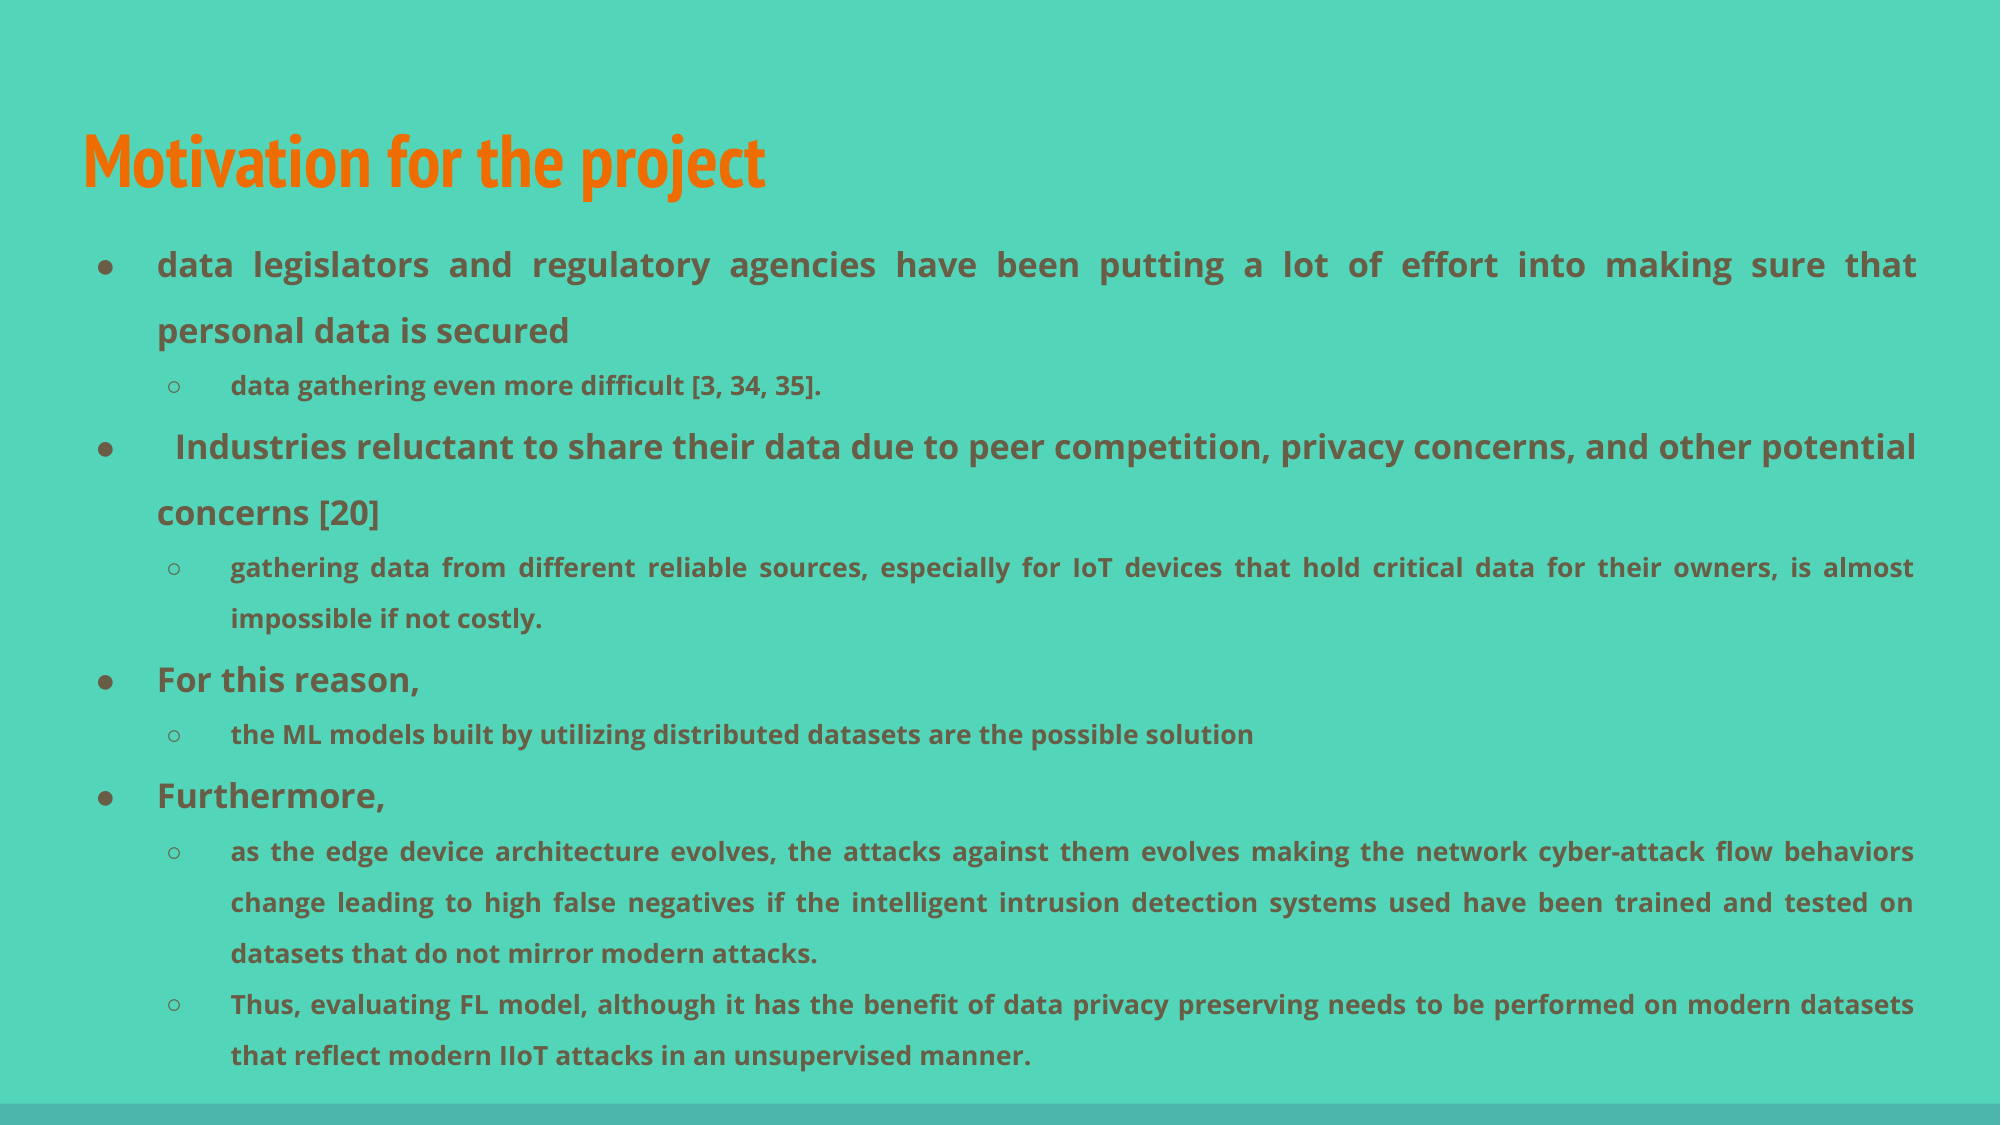

# Motivation for the project
data legislators and regulatory agencies have been putting a lot of effort into making sure that personal data is secured
data gathering even more difficult [3, 34, 35].
  Industries reluctant to share their data due to peer competition, privacy concerns, and other potential concerns [20]
gathering data from different reliable sources, especially for IoT devices that hold critical data for their owners, is almost impossible if not costly.
For this reason,
the ML models built by utilizing distributed datasets are the possible solution
Furthermore,
as the edge device architecture evolves, the attacks against them evolves making the network cyber-attack flow behaviors change leading to high false negatives if the intelligent intrusion detection systems used have been trained and tested on datasets that do not mirror modern attacks.
Thus, evaluating FL model, although it has the benefit of data privacy preserving needs to be performed on modern datasets that reflect modern IIoT attacks in an unsupervised manner.